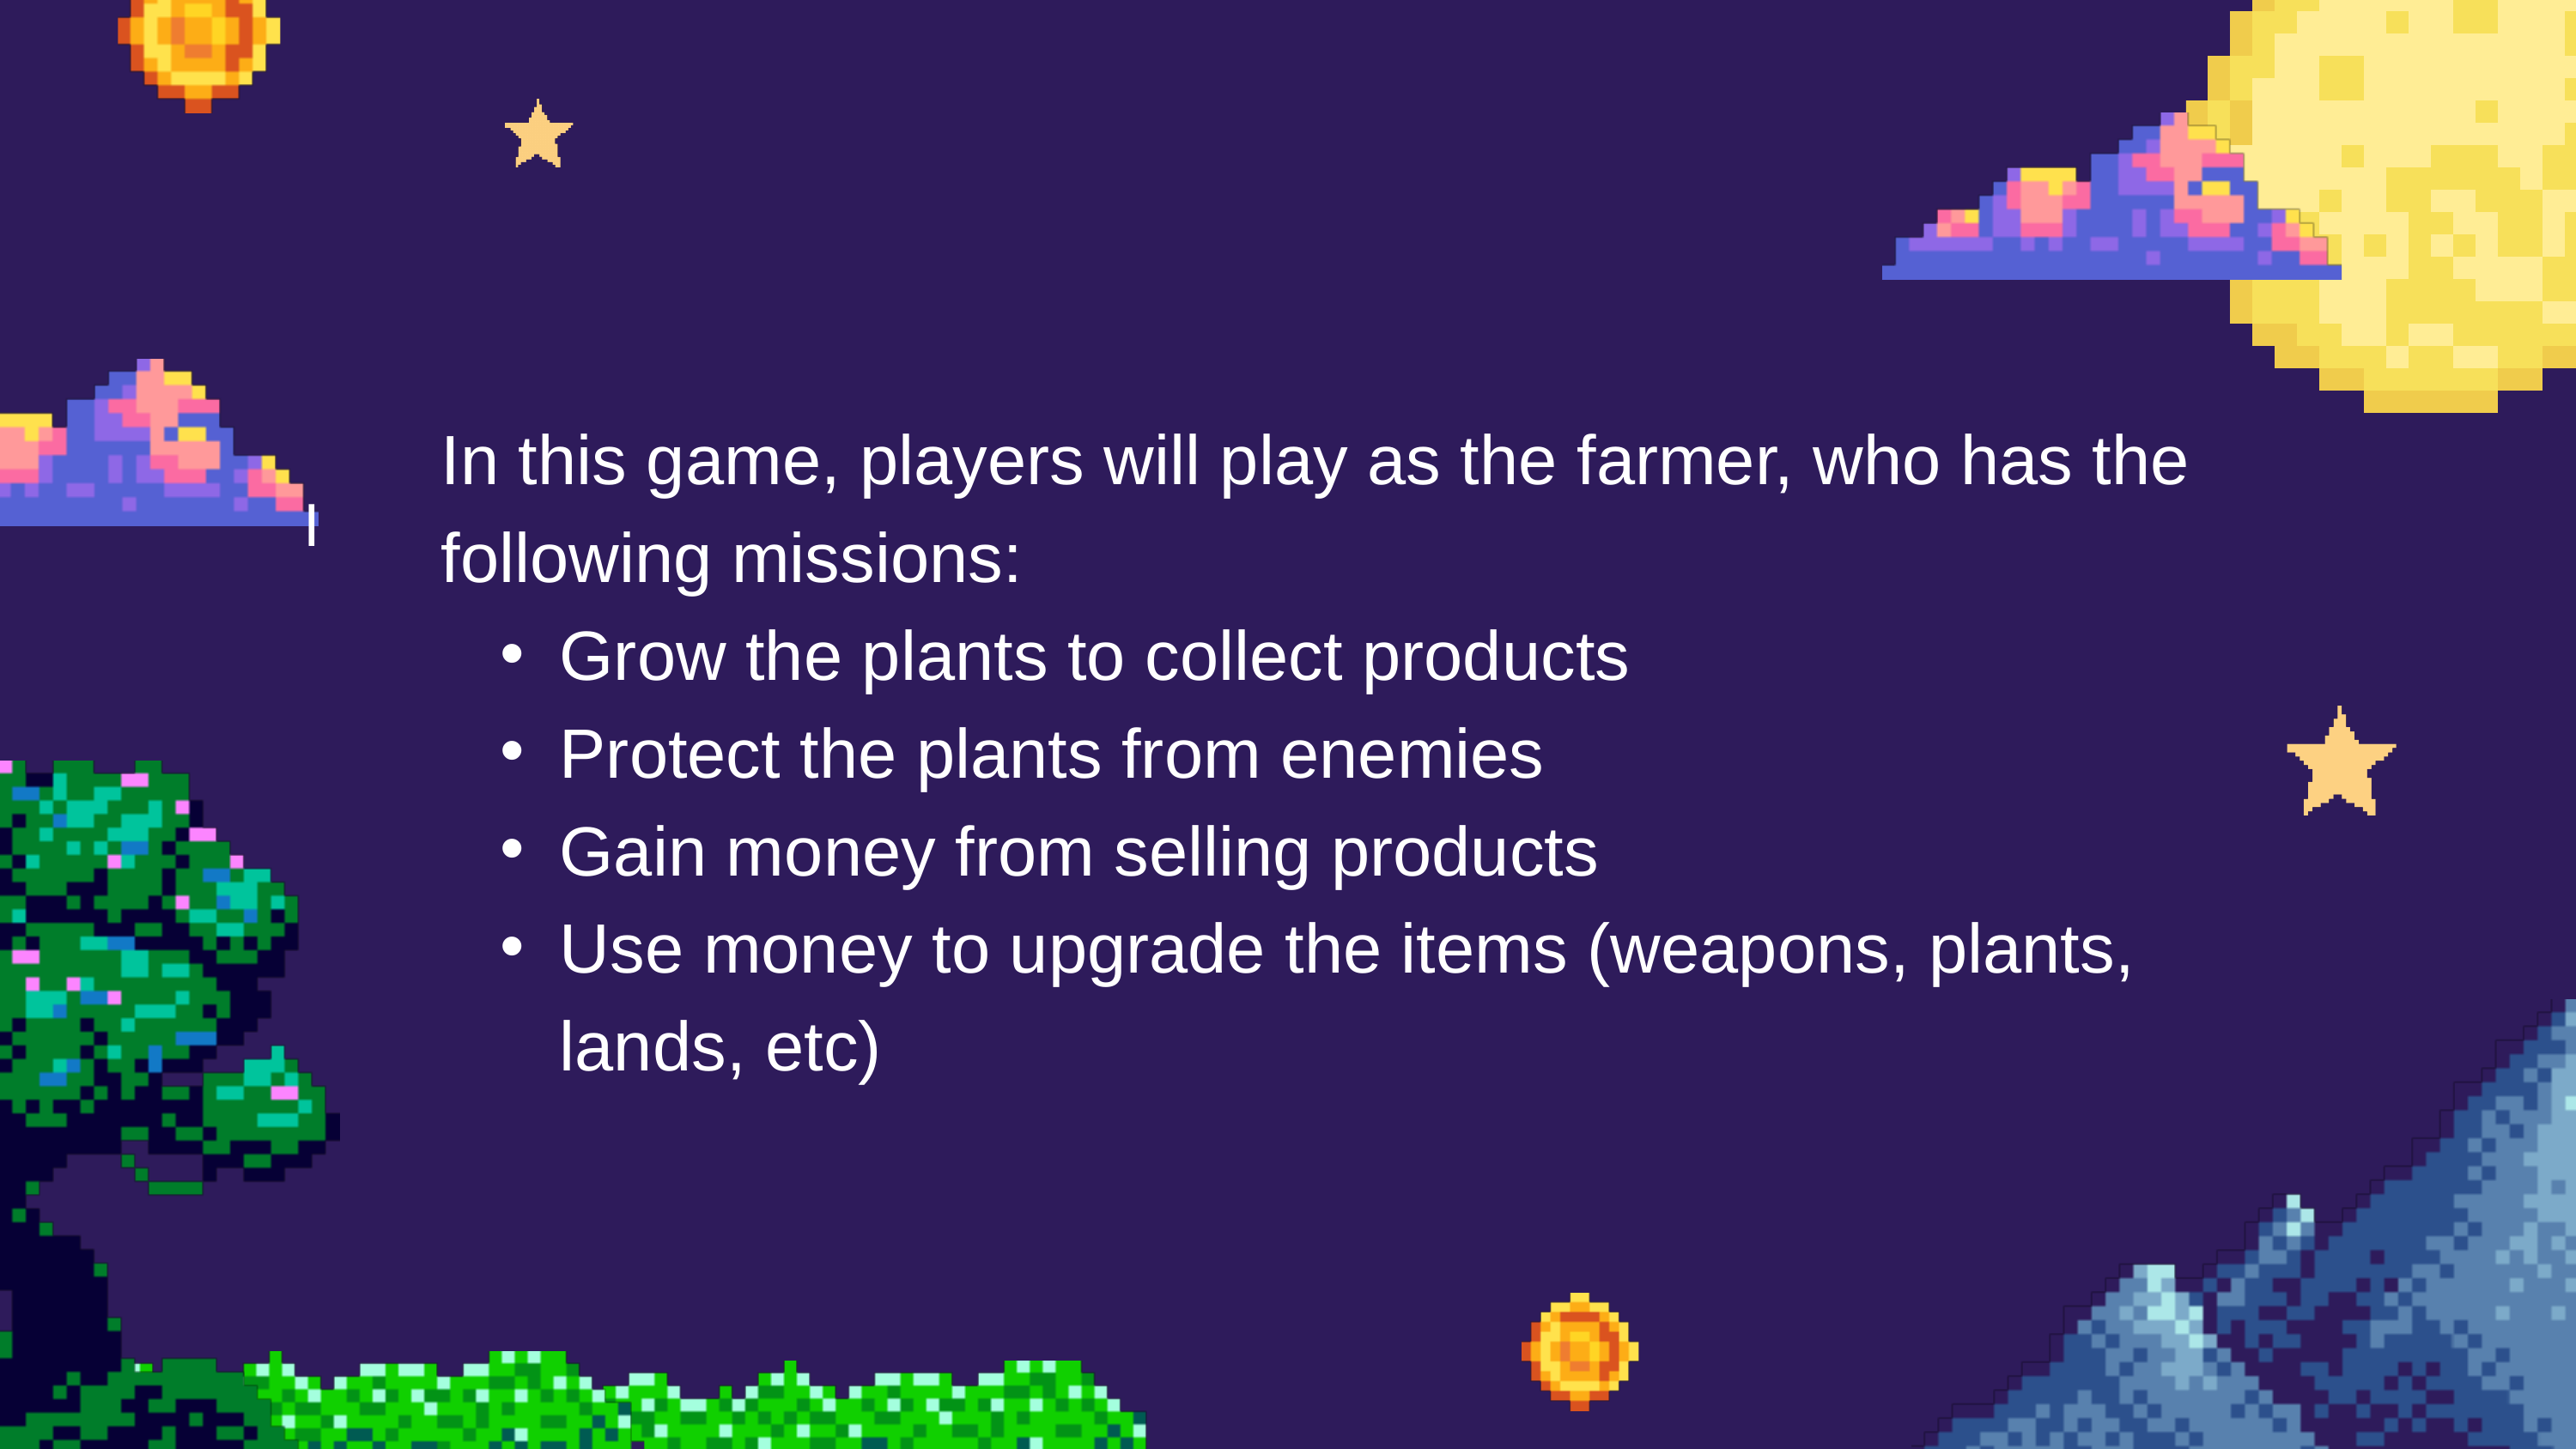

In this game, players will play as the farmer, who has the following missions:
Grow the plants to collect products
Protect the plants from enemies
Gain money from selling products
Use money to upgrade the items (weapons, plants, lands, etc)
I